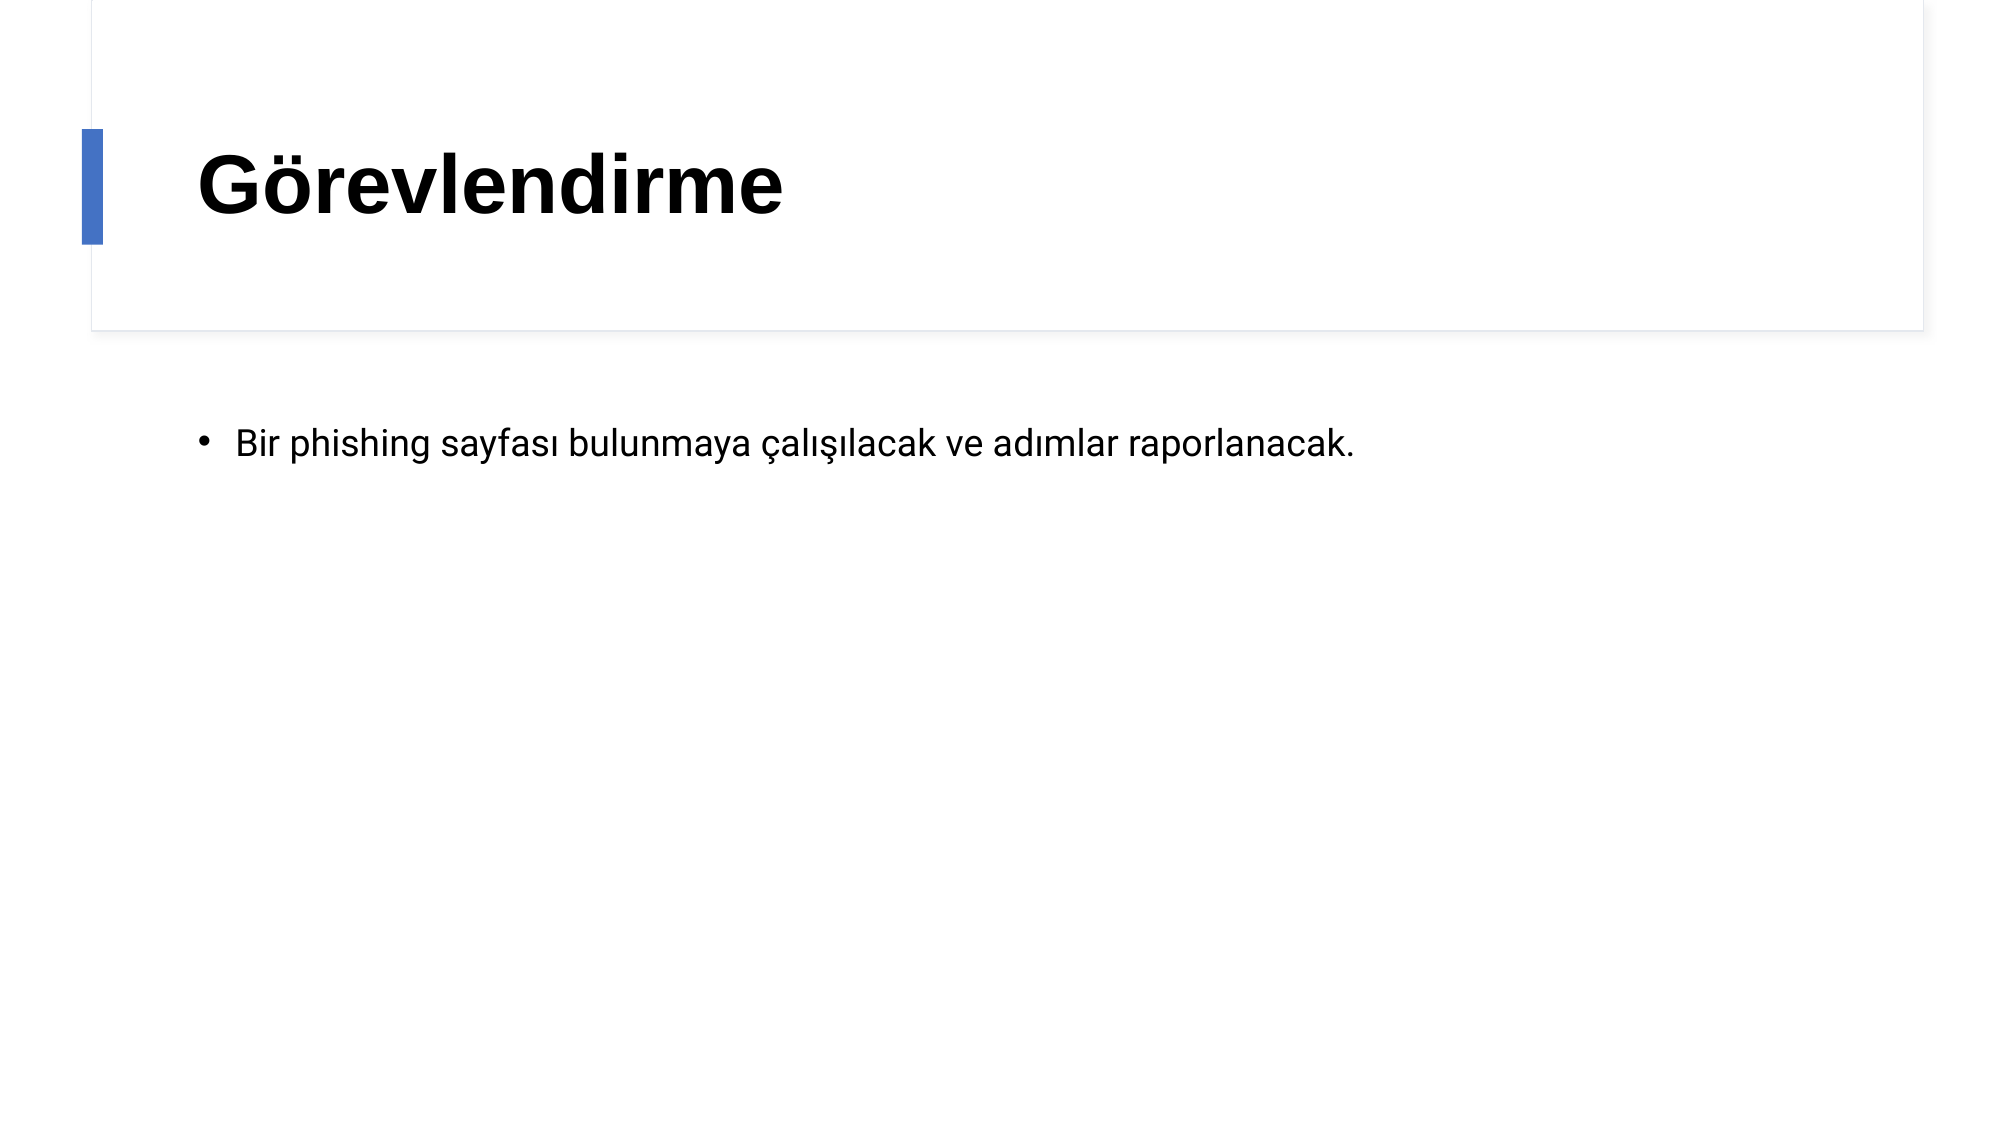

# Görevlendirme
Bir phishing sayfası bulunmaya çalışılacak ve adımlar raporlanacak.